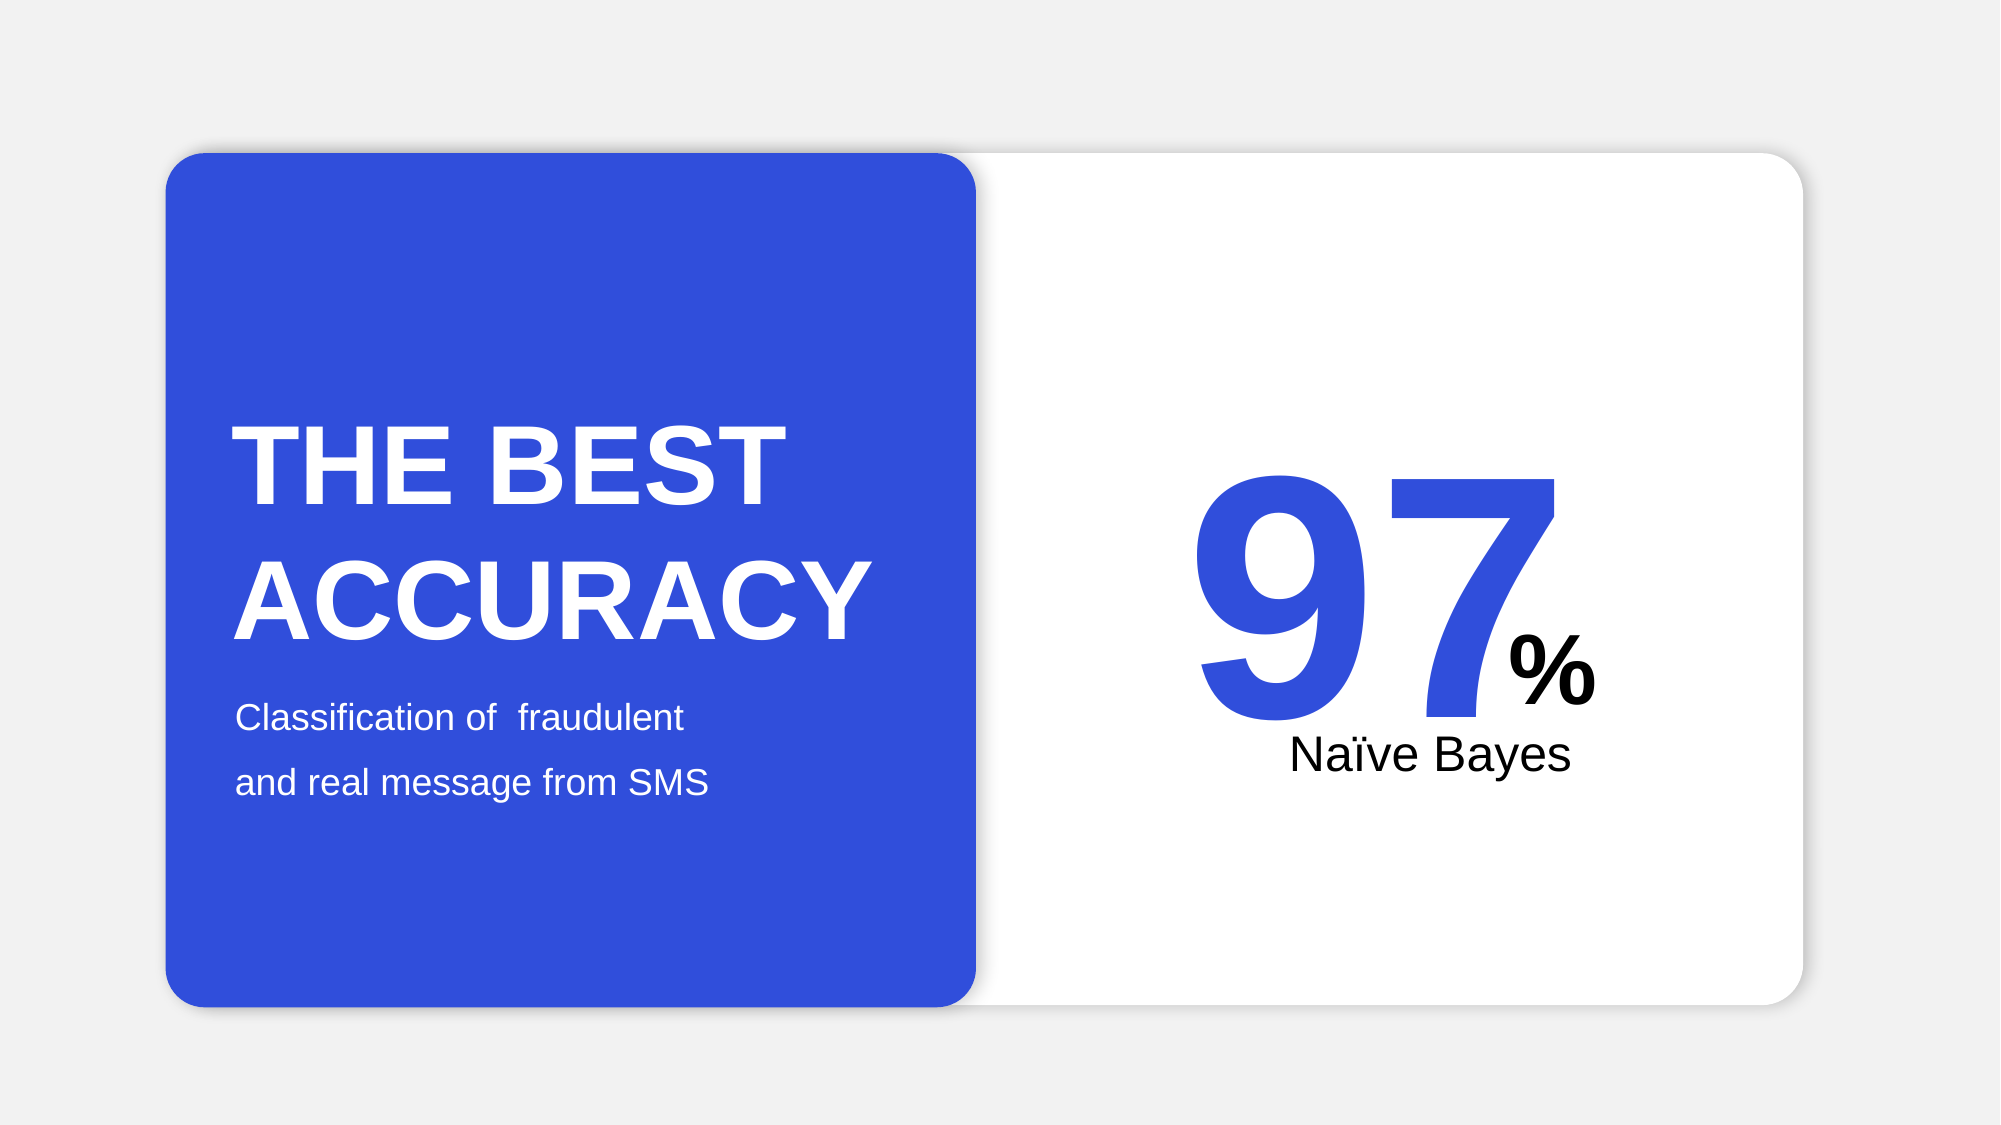

97
THE BEST
ACCURACY
%
Classification of  fraudulent
and real message from SMS
Naïve Bayes